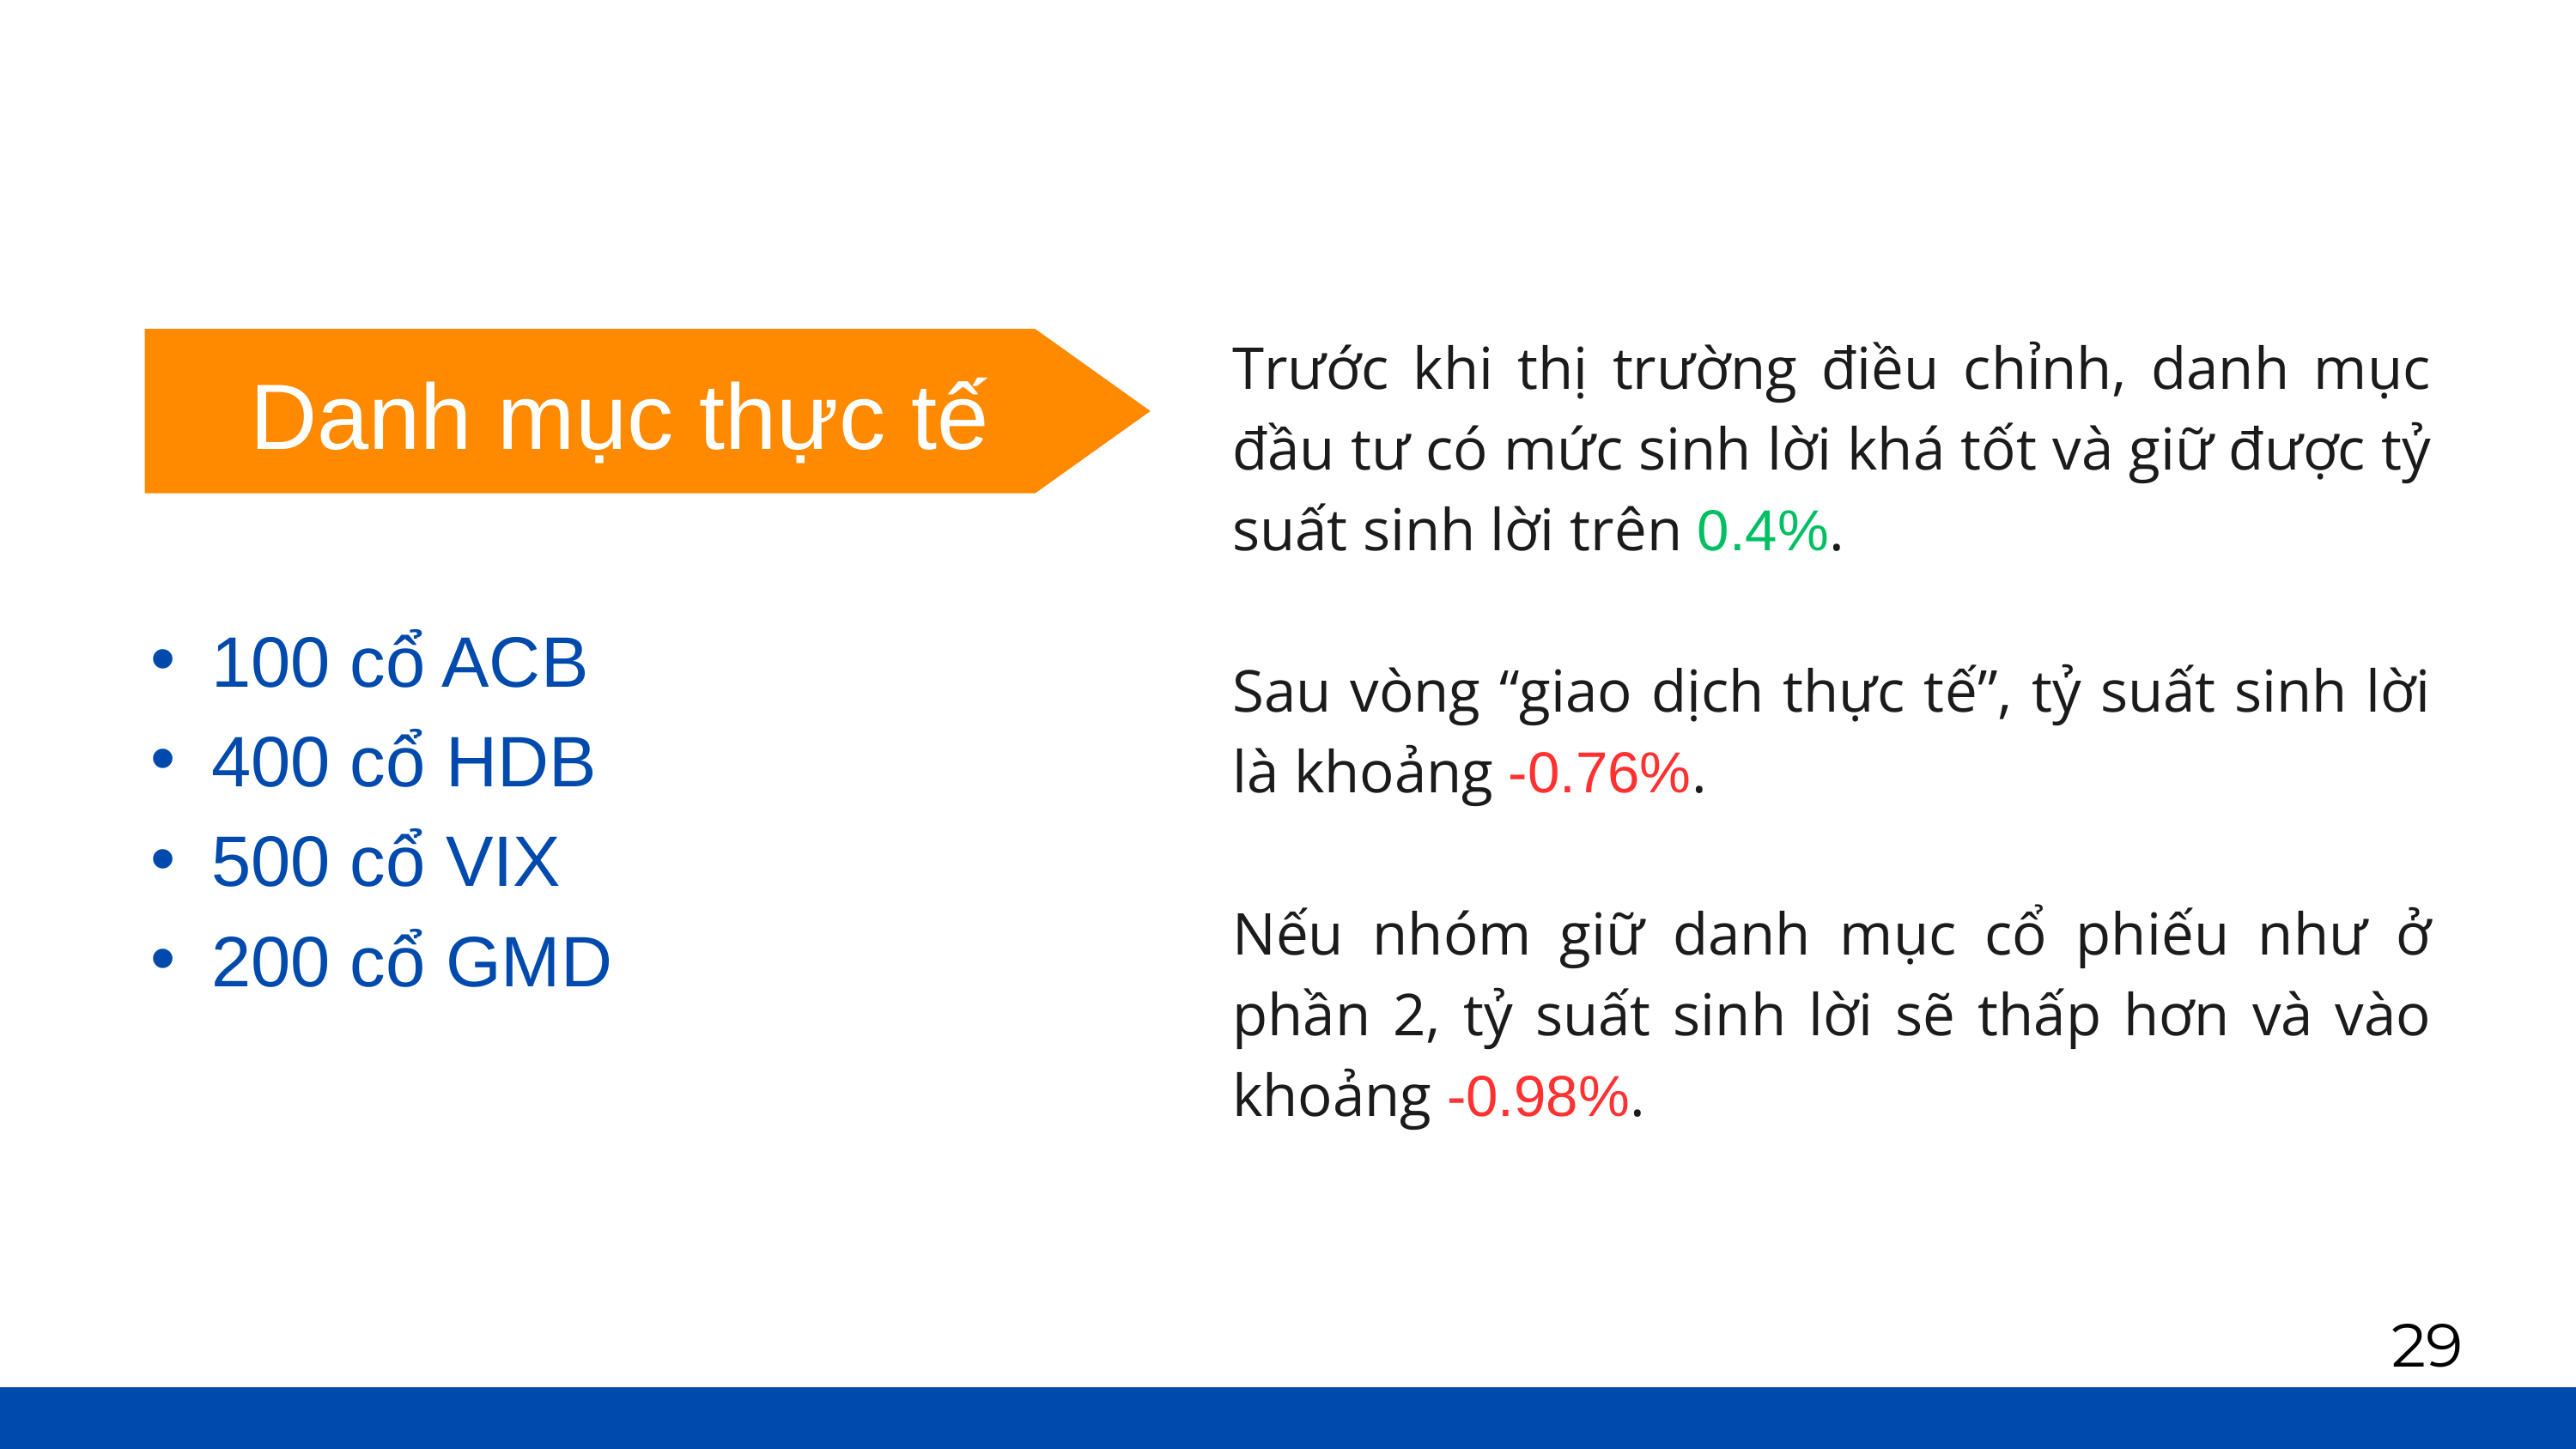

Danh mục thực tế
Trước khi thị trường điều chỉnh, danh mục đầu tư có mức sinh lời khá tốt và giữ được tỷ suất sinh lời trên 0.4%.

Sau vòng “giao dịch thực tế”, tỷ suất sinh lời là khoảng -0.76%.

Nếu nhóm giữ danh mục cổ phiếu như ở phần 2, tỷ suất sinh lời sẽ thấp hơn và vào khoảng -0.98%.
100 cổ ACB
400 cổ HDB
500 cổ VIX
200 cổ GMD
29